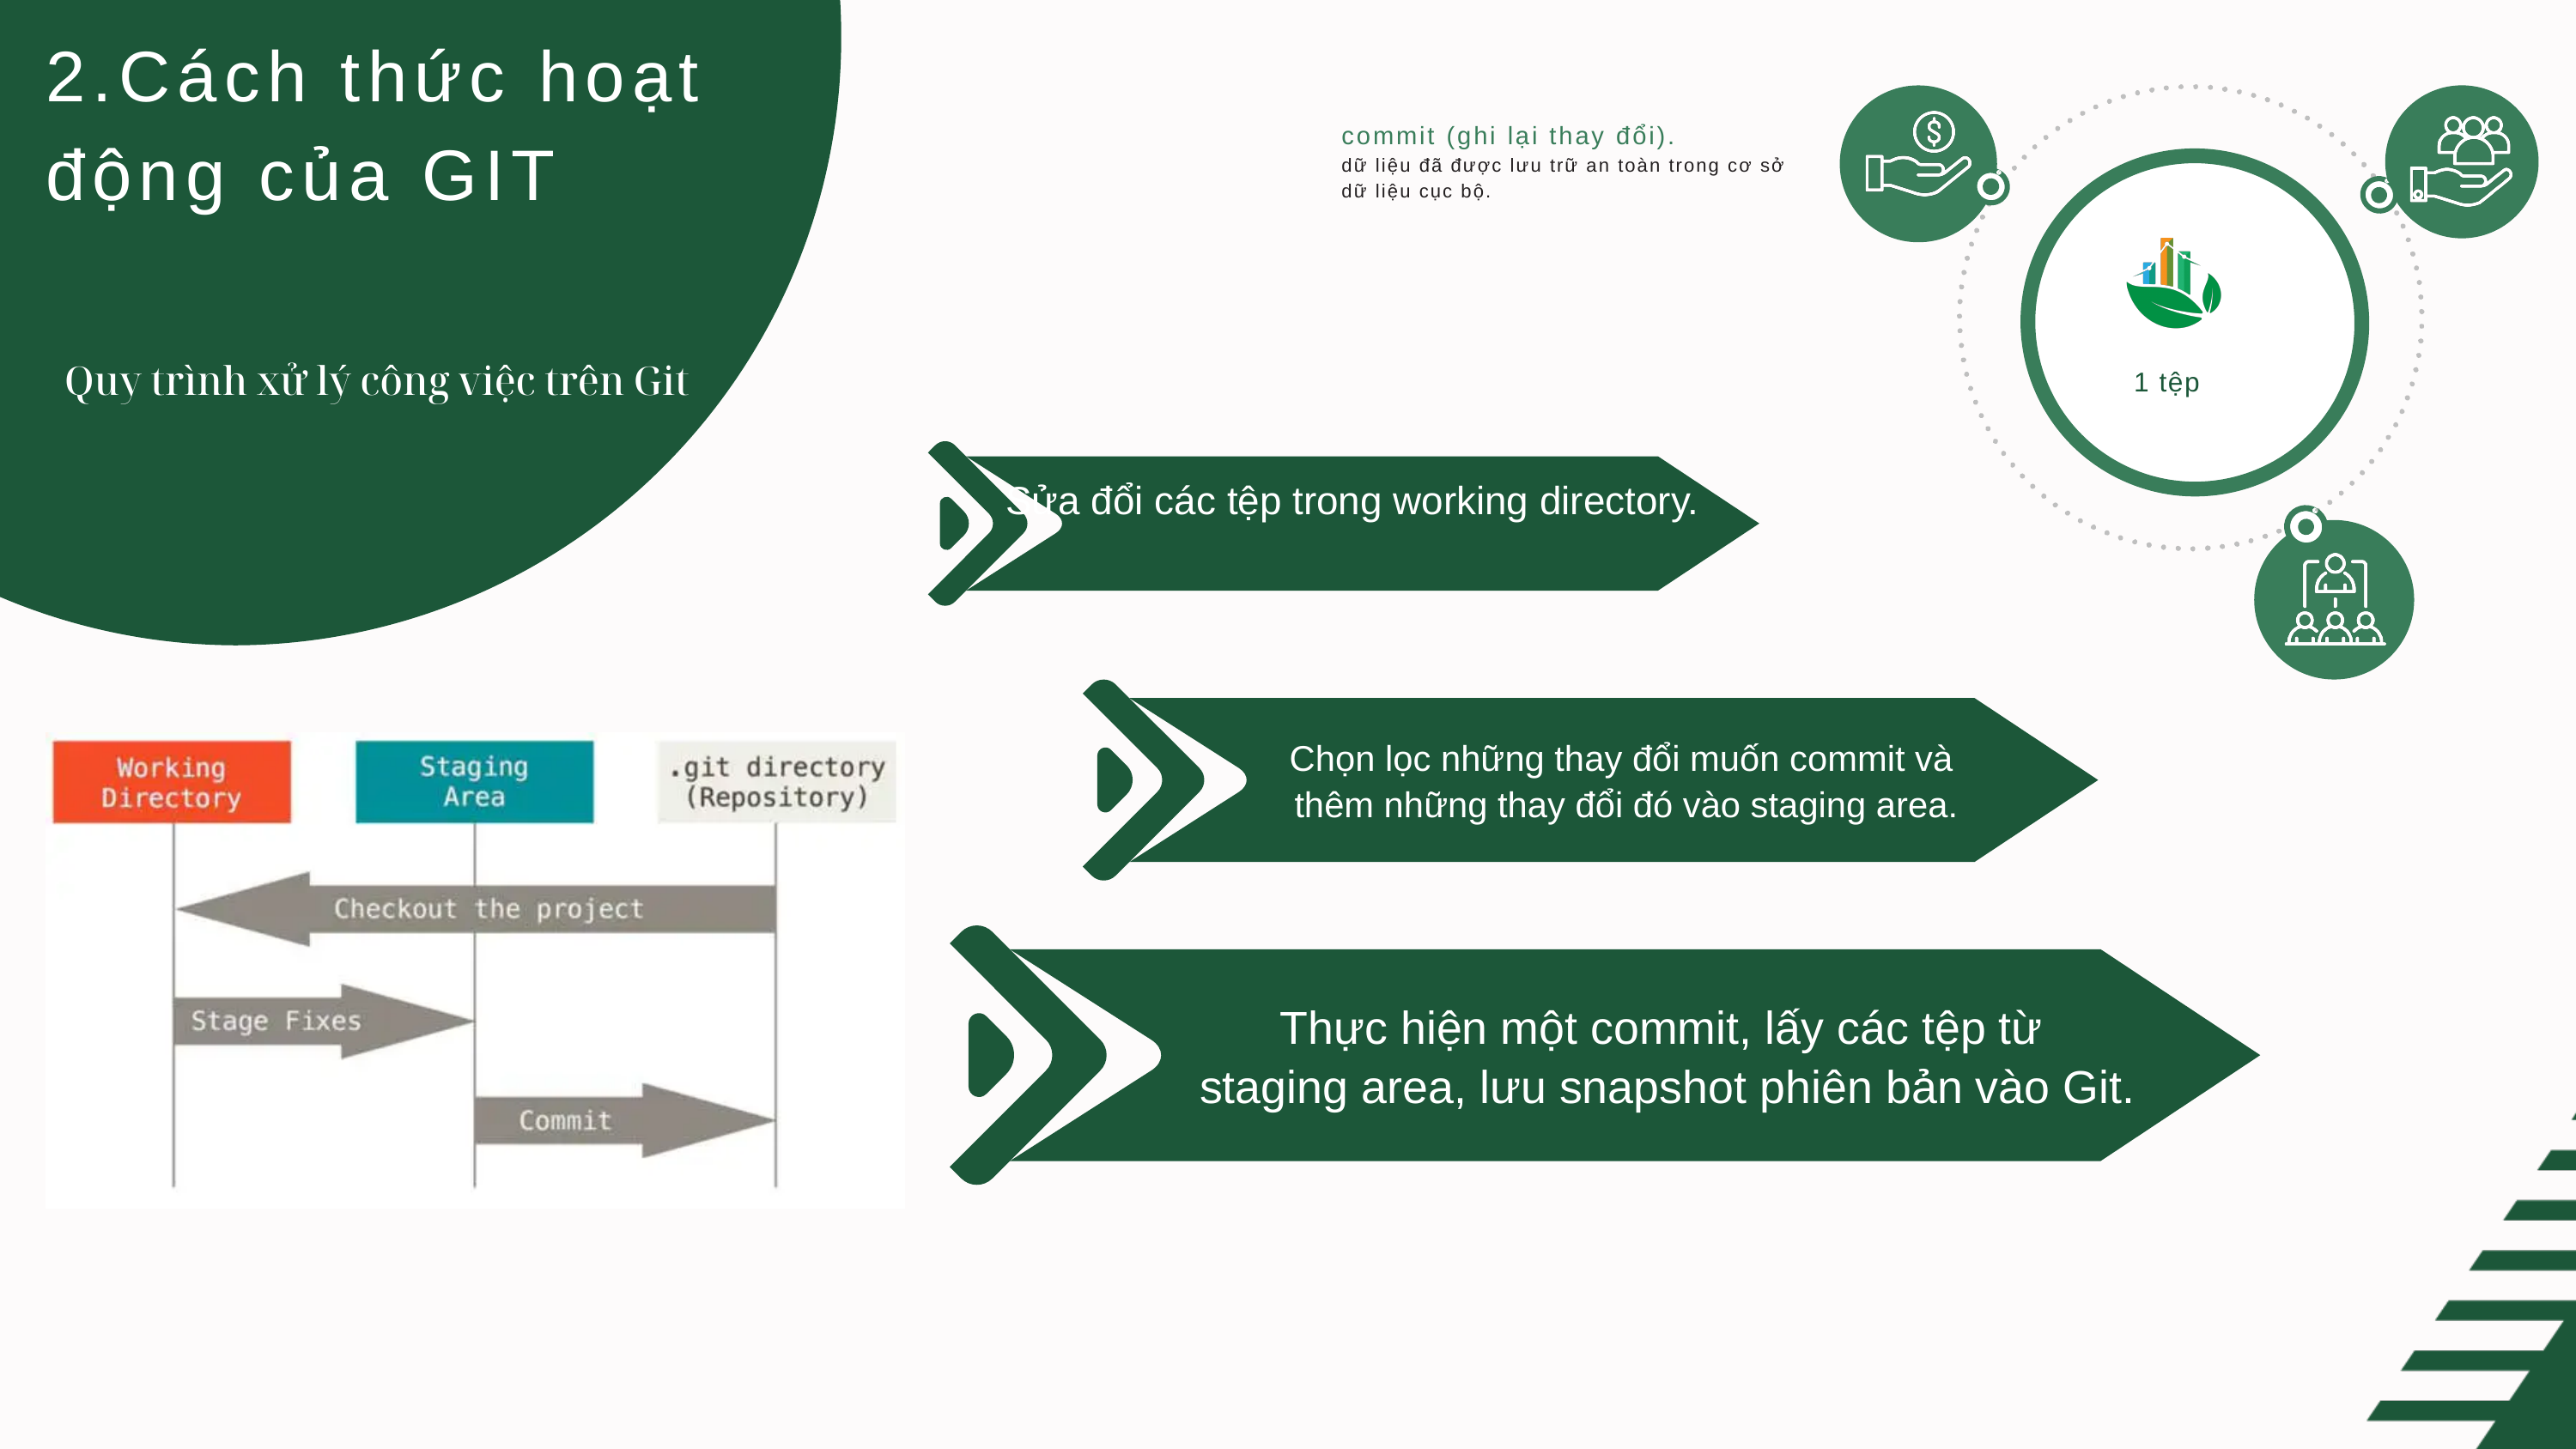

2.Cách thức hoạt động của GIT

commit (ghi lại thay đổi).
dữ liệu đã được lưu trữ an toàn trong cơ sở dữ liệu cục bộ.

1 tệp
Quy trình xử lý công việc trên Git

Sửa đổi các tệp trong working directory.

Chọn lọc những thay đổi muốn commit và
 thêm những thay đổi đó vào staging area.

Thực hiện một commit, lấy các tệp từ
staging area, lưu snapshot phiên bản vào Git.